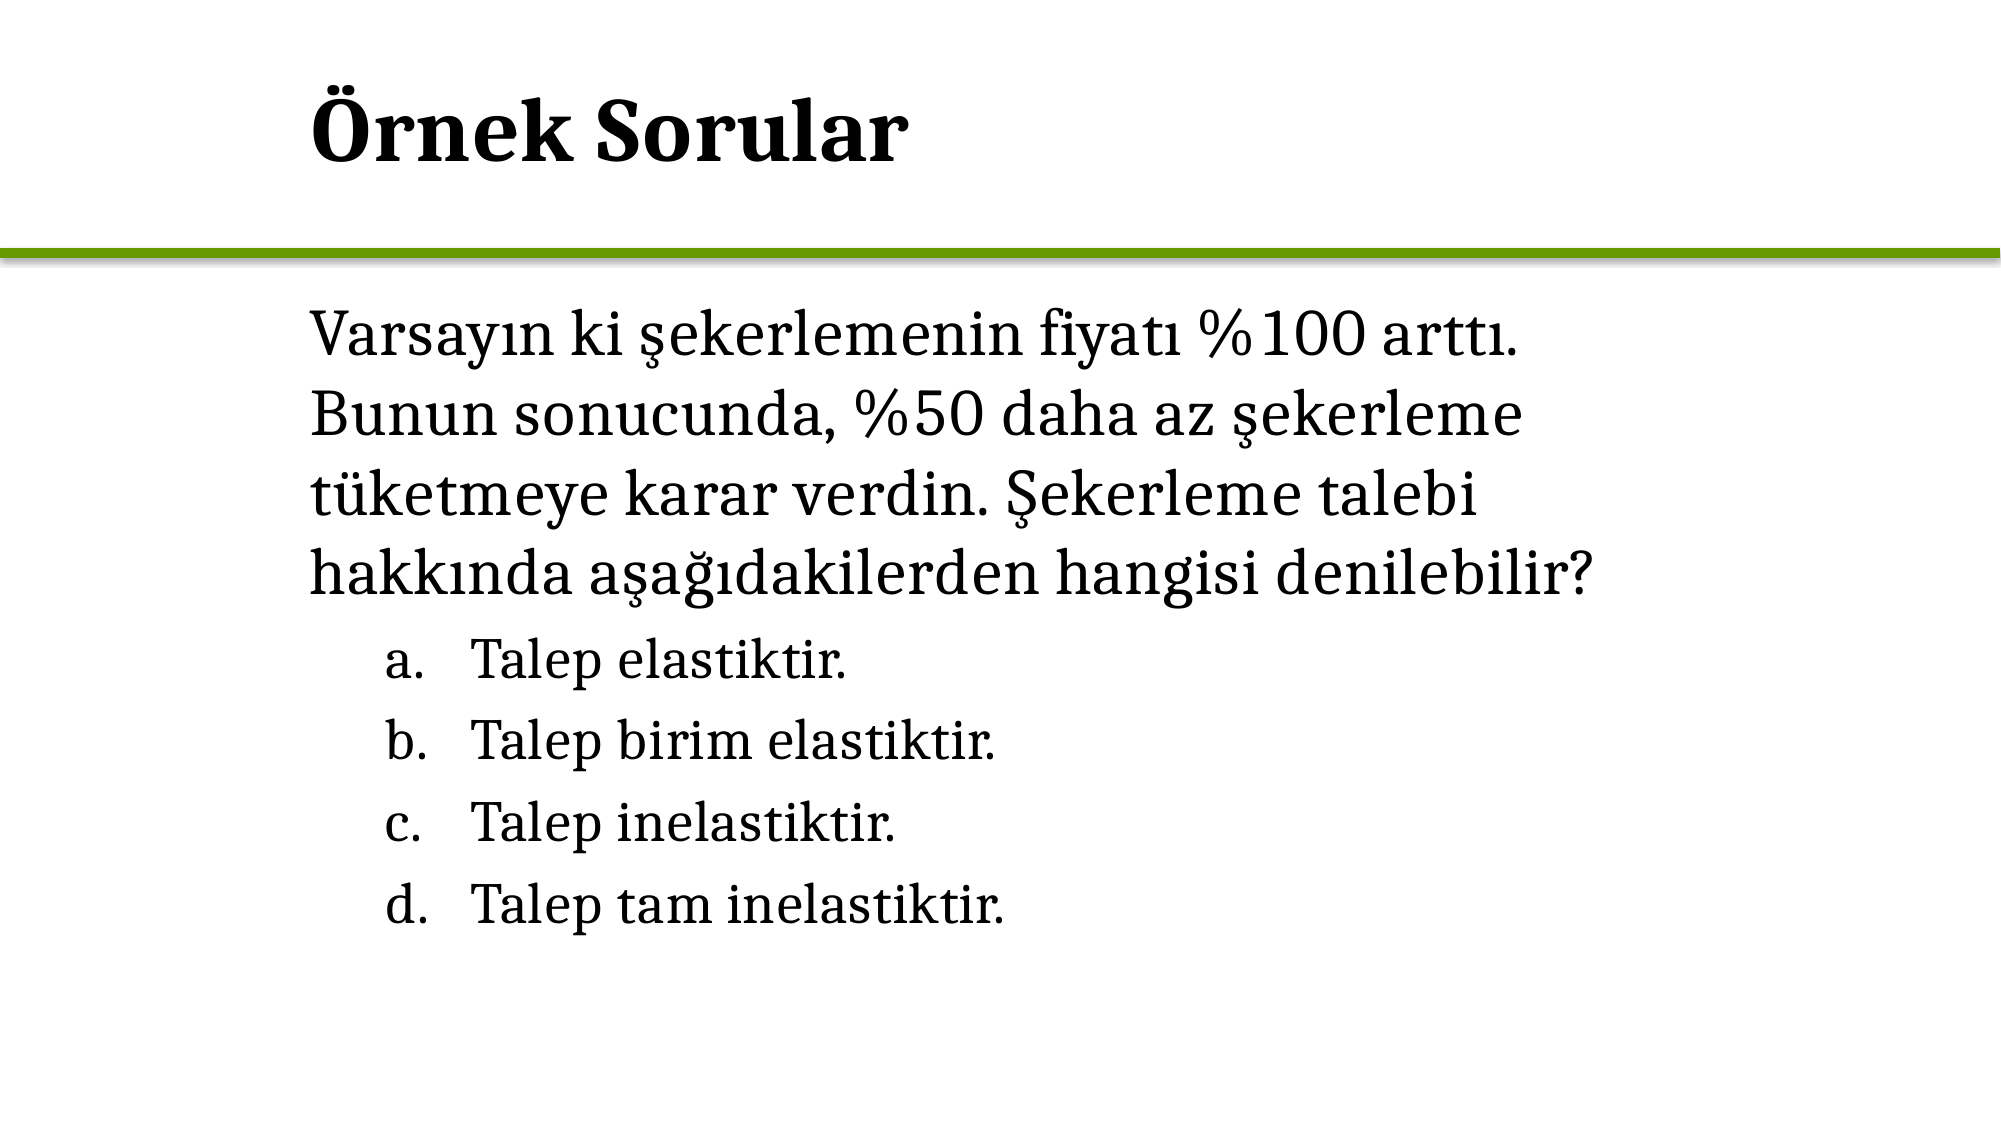

# Örnek Sorular
Varsayın ki şekerlemenin fiyatı %100 arttı. Bunun sonucunda, %50 daha az şekerleme tüketmeye karar verdin. Şekerleme talebi hakkında aşağıdakilerden hangisi denilebilir?
Talep elastiktir.
Talep birim elastiktir.
Talep inelastiktir.
Talep tam inelastiktir.